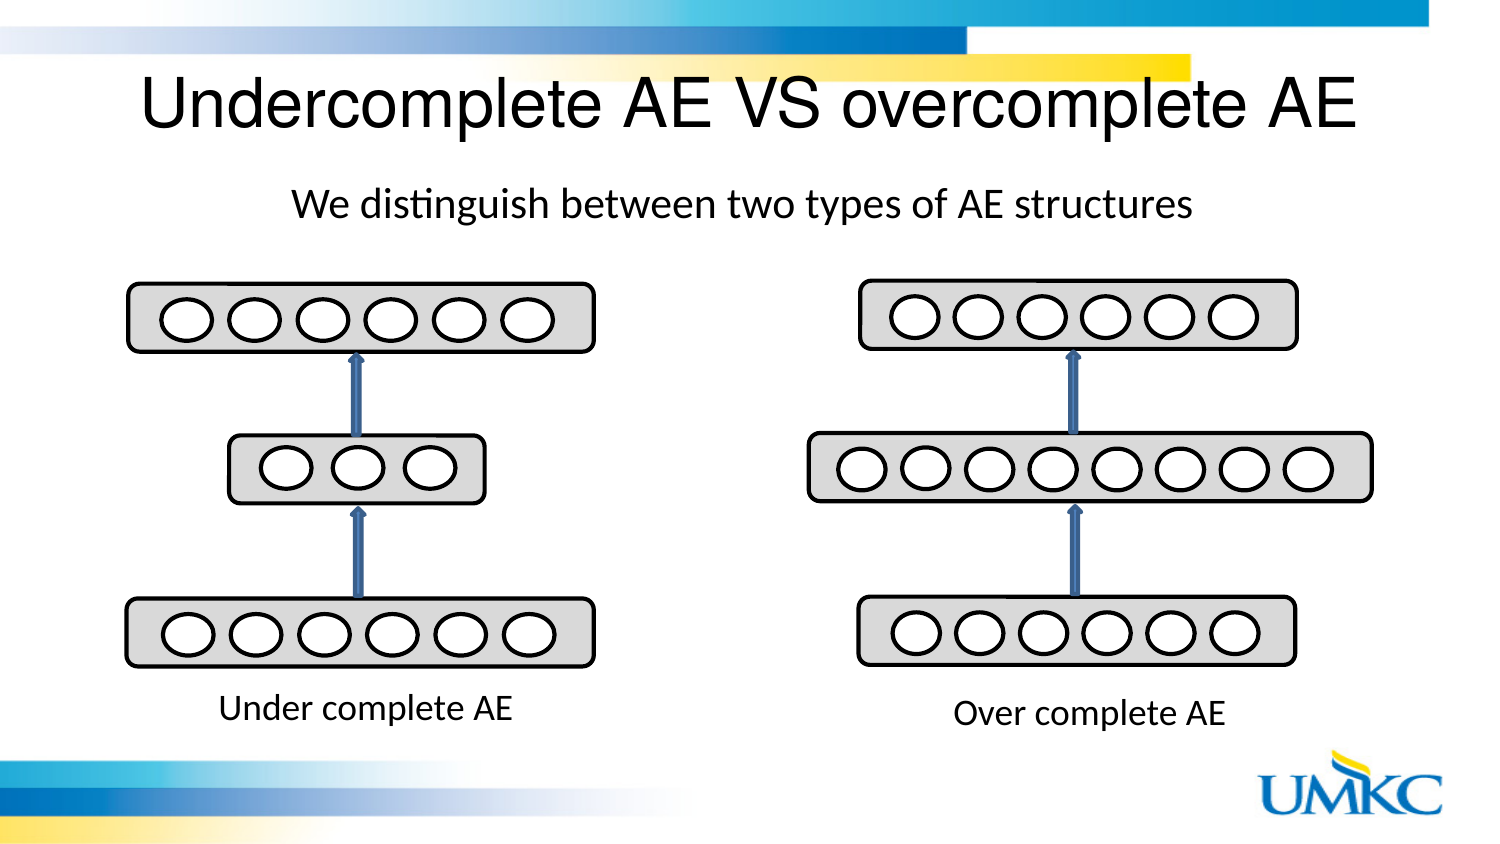

# Undercomplete AE VS overcomplete AE
We distinguish between two types of AE structures

Under complete AE
Over complete AE